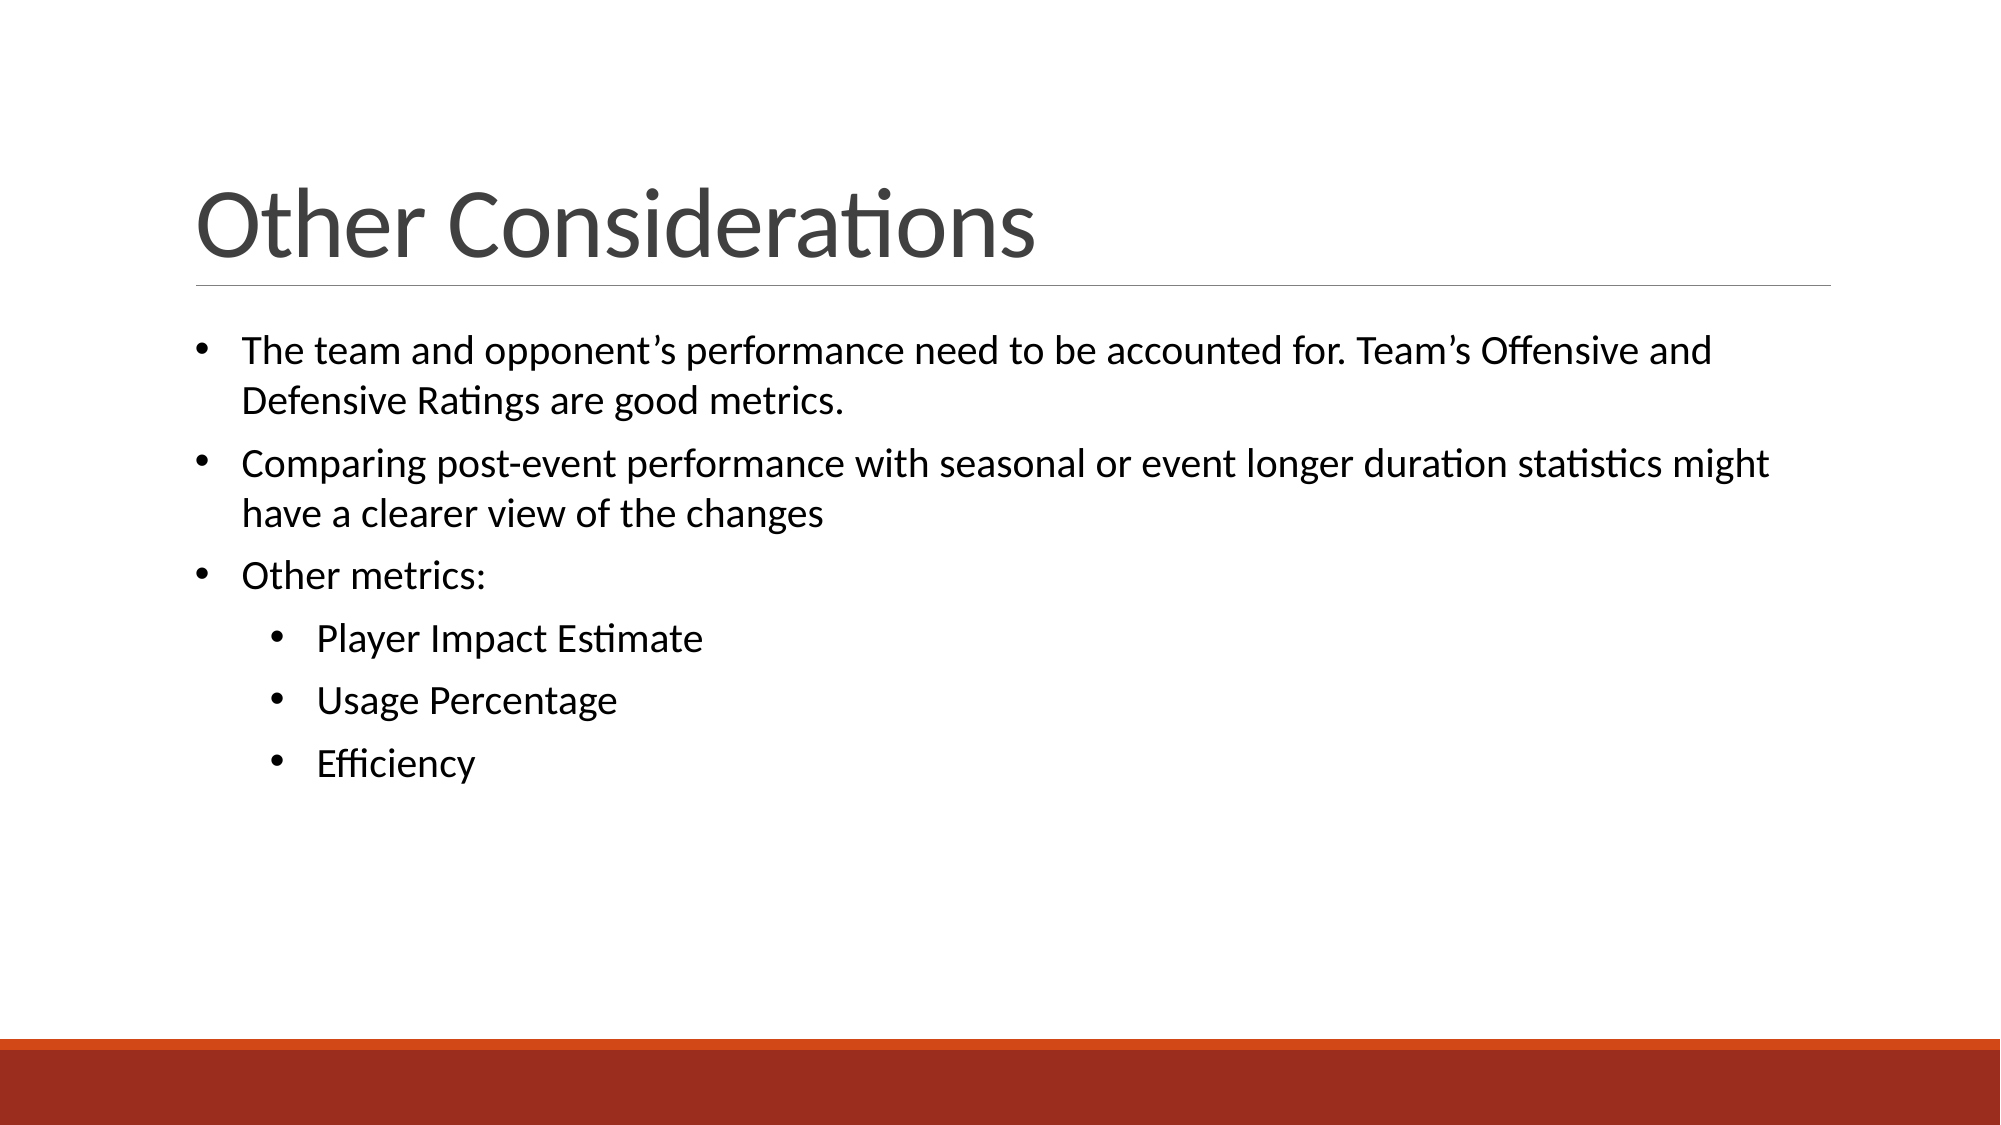

# Other Considerations
The team and opponent’s performance need to be accounted for. Team’s Offensive and Defensive Ratings are good metrics.
Comparing post-event performance with seasonal or event longer duration statistics might have a clearer view of the changes
Other metrics:
Player Impact Estimate
Usage Percentage
Efficiency